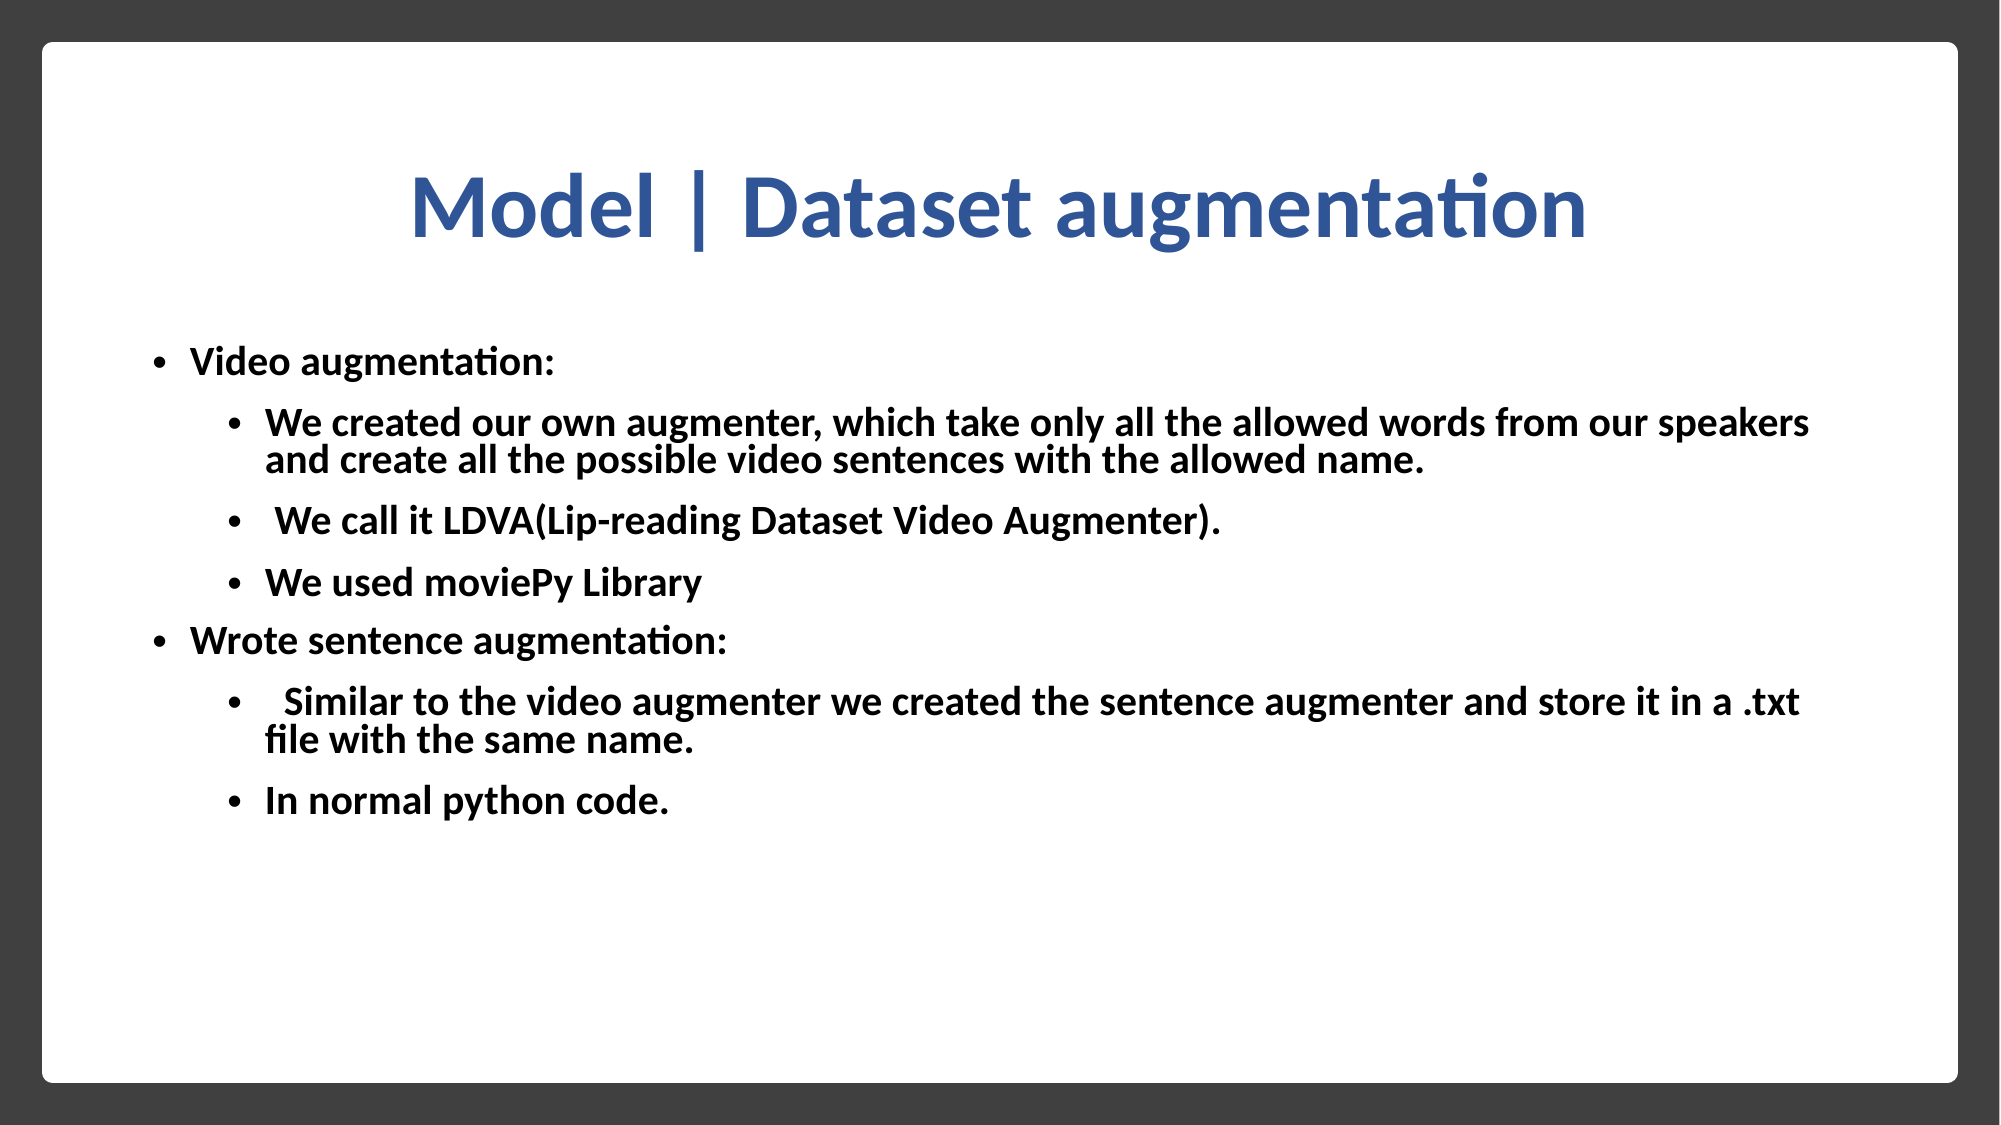

Model | Dataset augmentation
Video augmentation:
We created our own augmenter, which take only all the allowed words from our speakers and create all the possible video sentences with the allowed name.
 We call it LDVA(Lip-reading Dataset Video Augmenter).
We used moviePy Library
Wrote sentence augmentation:
  Similar to the video augmenter we created the sentence augmenter and store it in a .txt file with the same name.
In normal python code.